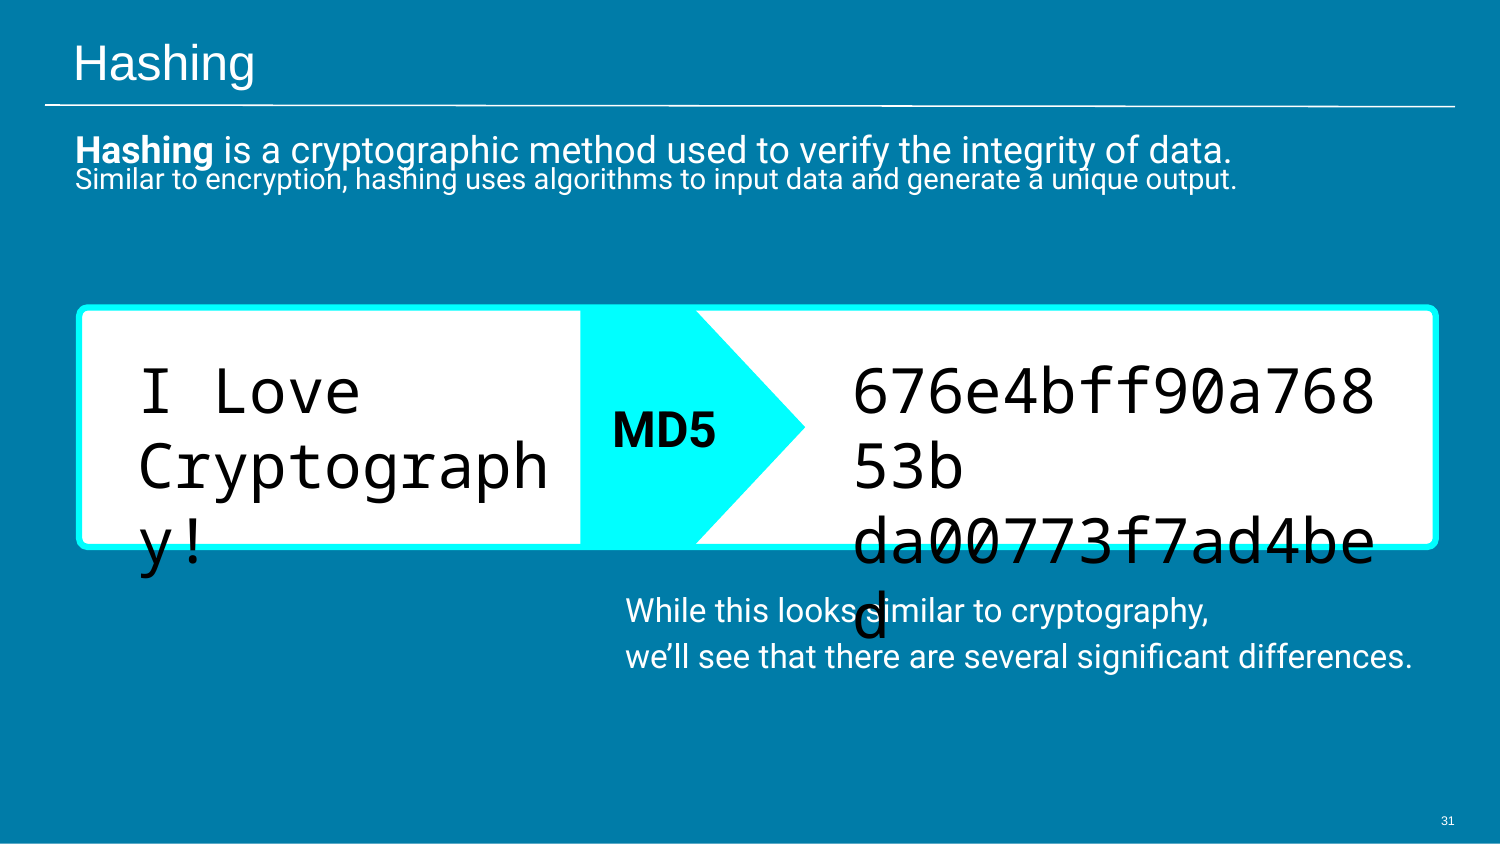

# Hashing
Hashing is a cryptographic method used to verify the integrity of data.
Similar to encryption, hashing uses algorithms to input data and generate a unique output.

MD5
I Love
Cryptography!
676e4bff90a76853b
da00773f7ad4bed
While this looks similar to cryptography,
we’ll see that there are several significant differences.

31